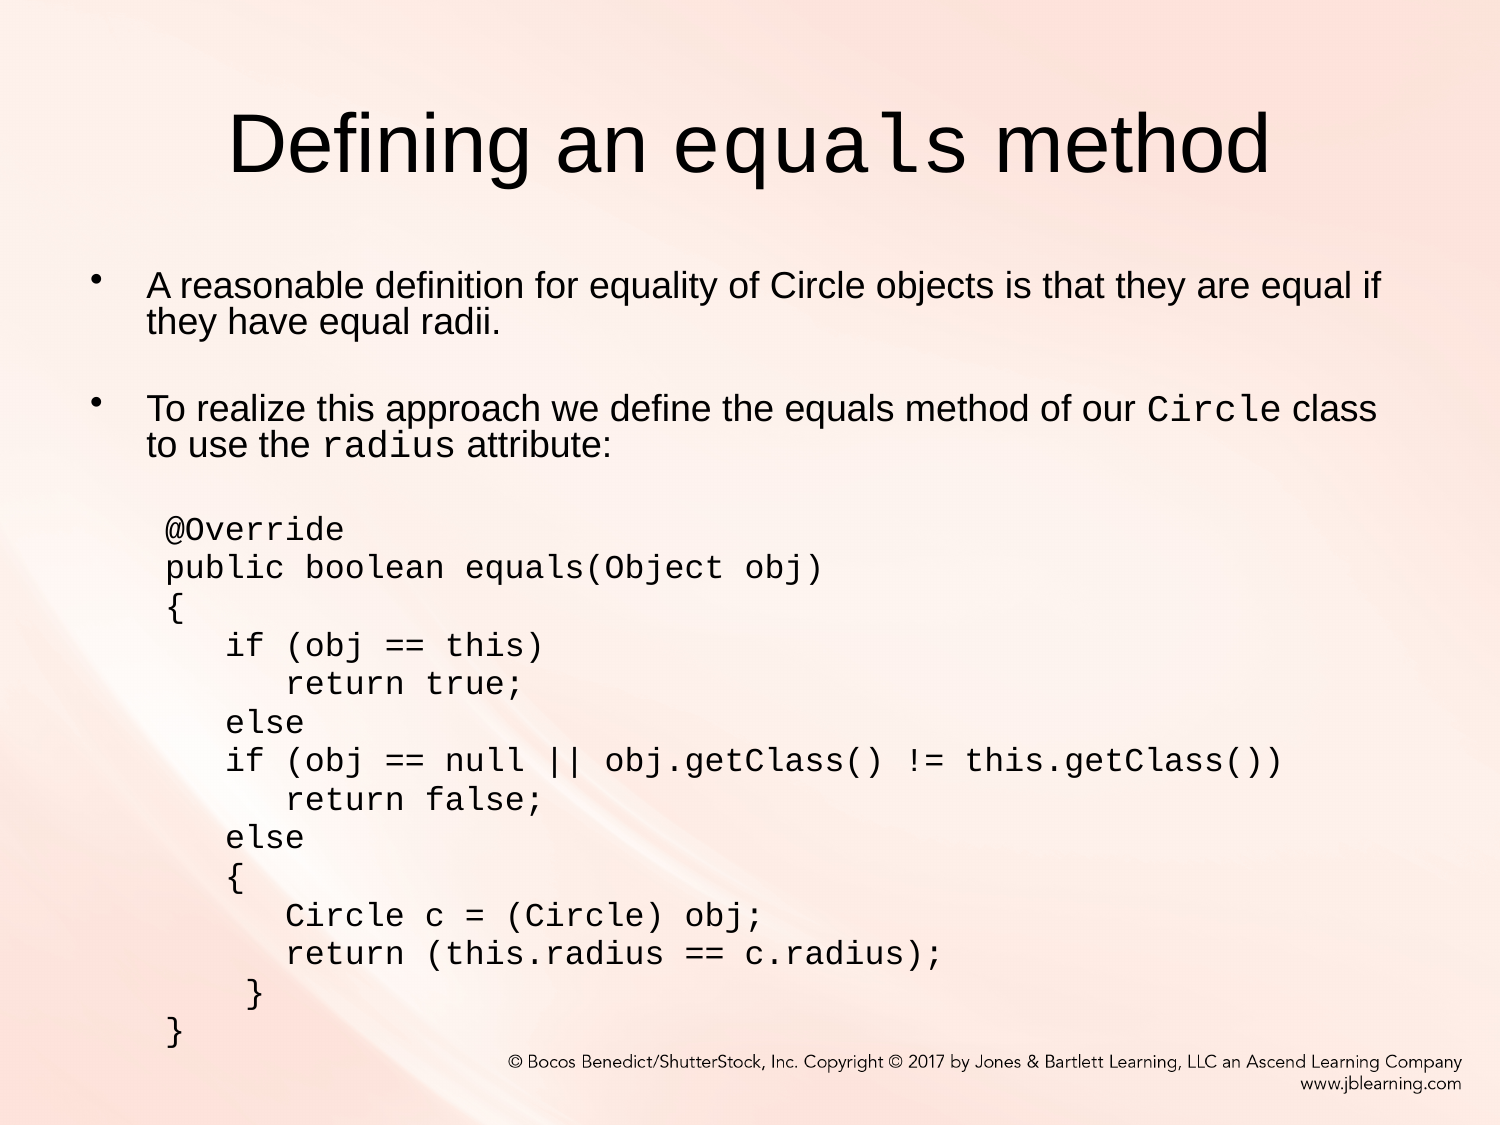

# Defining an equals method
A reasonable definition for equality of Circle objects is that they are equal if they have equal radii.

To realize this approach we define the equals method of our Circle class to use the radius attribute:

@Override
public boolean equals(Object obj)
{
   if (obj == this)
      return true;
   else
   if (obj == null || obj.getClass() != this.getClass())
      return false;
   else
   {
      Circle c = (Circle) obj;
      return (this.radius == c.radius);
    }
}